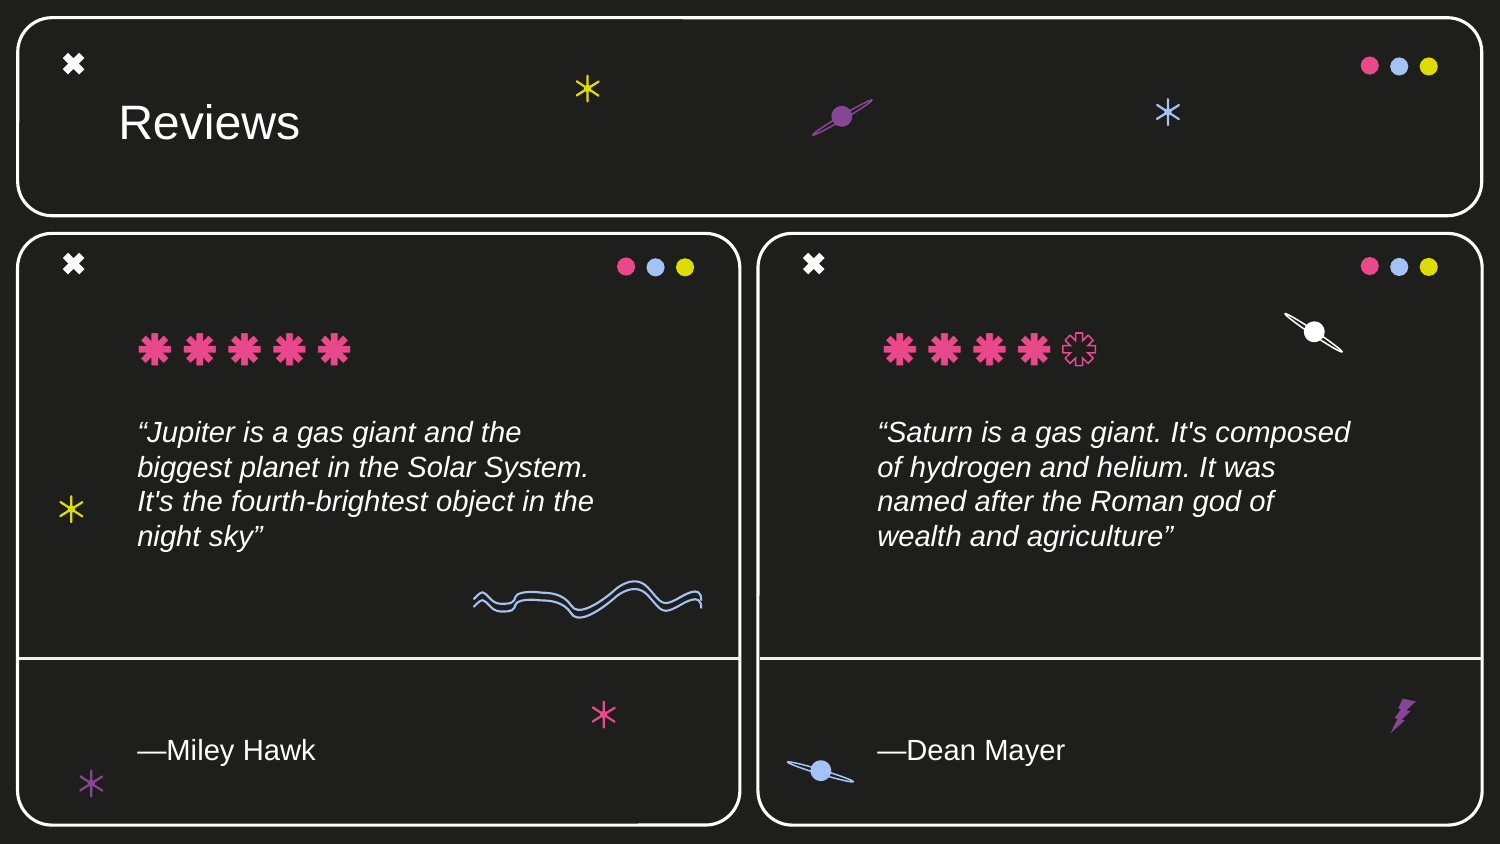

# Reviews

“Jupiter is a gas giant and the biggest planet in the Solar System. It's the fourth-brightest object in the night sky”
“Saturn is a gas giant. It's composed of hydrogen and helium. It was named after the Roman god of wealth and agriculture”
—Miley Hawk
—Dean Mayer